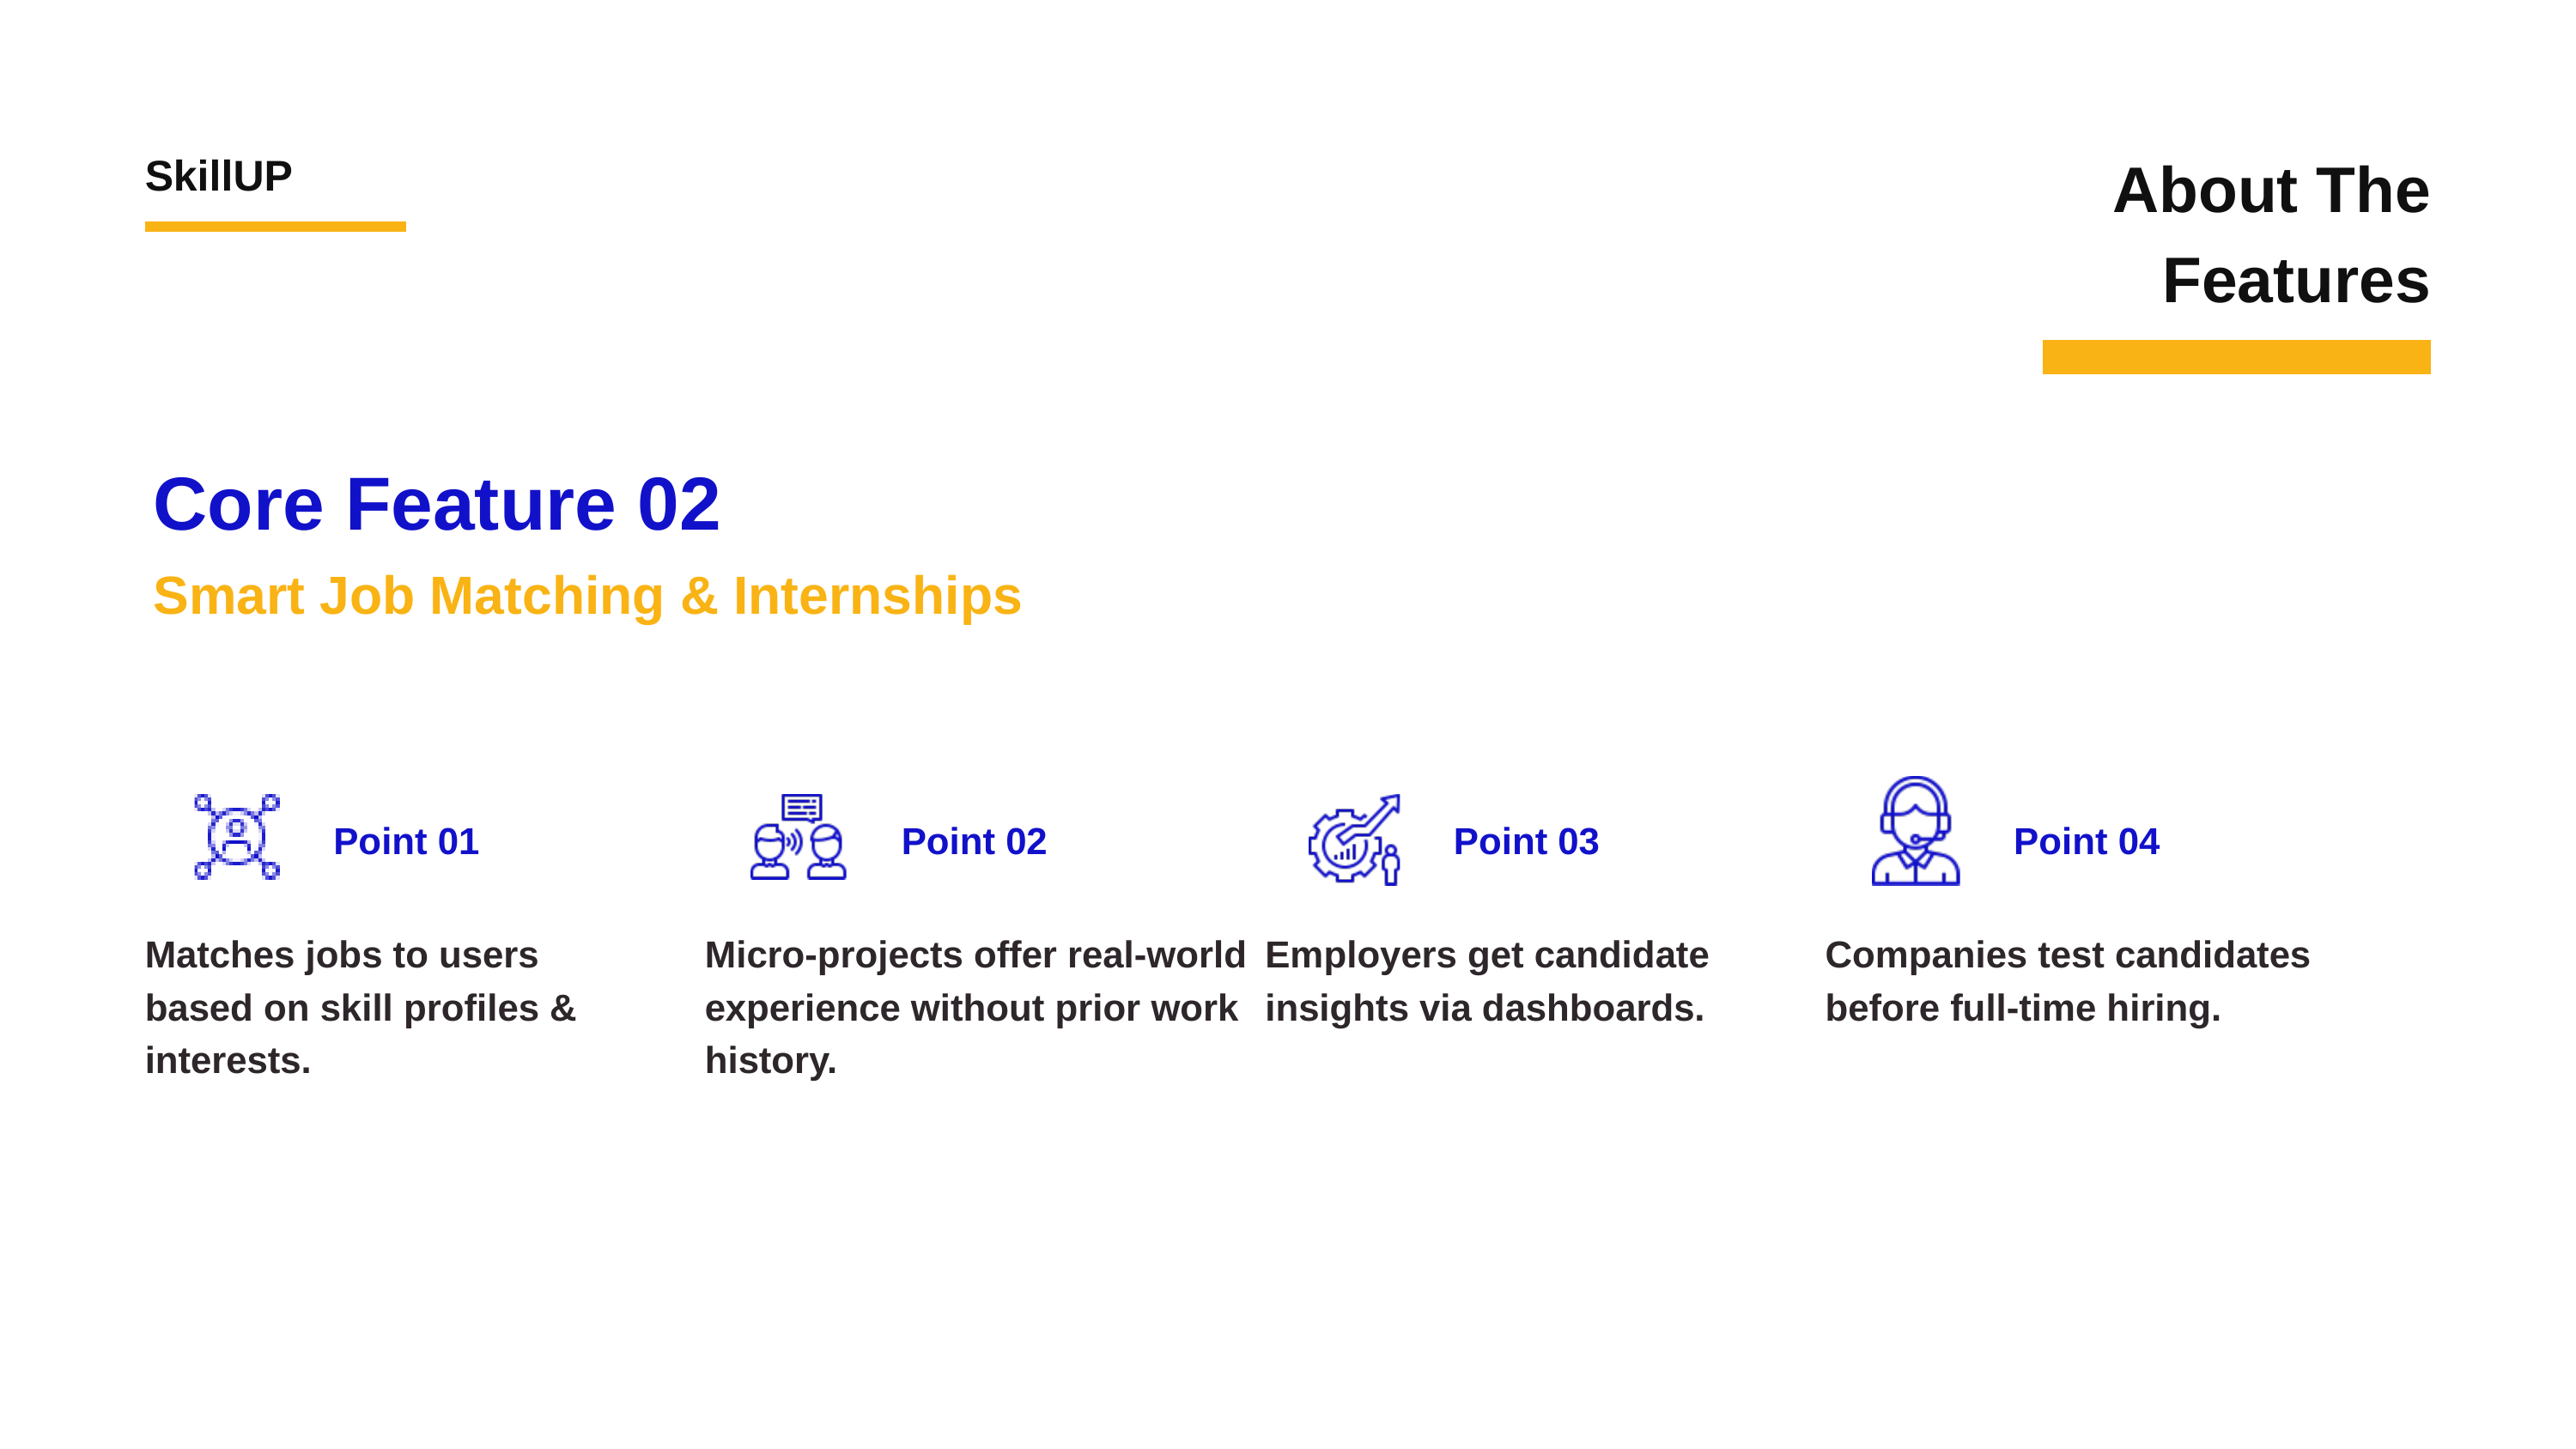

About The Features
SkillUP

Core Feature 02
Smart Job Matching & Internships

Point 01
Point 02
Point 03
Point 04
Matches jobs to users based on skill profiles & interests.
Micro-projects offer real-world experience without prior work history.
Employers get candidate insights via dashboards.
Companies test candidates before full-time hiring.